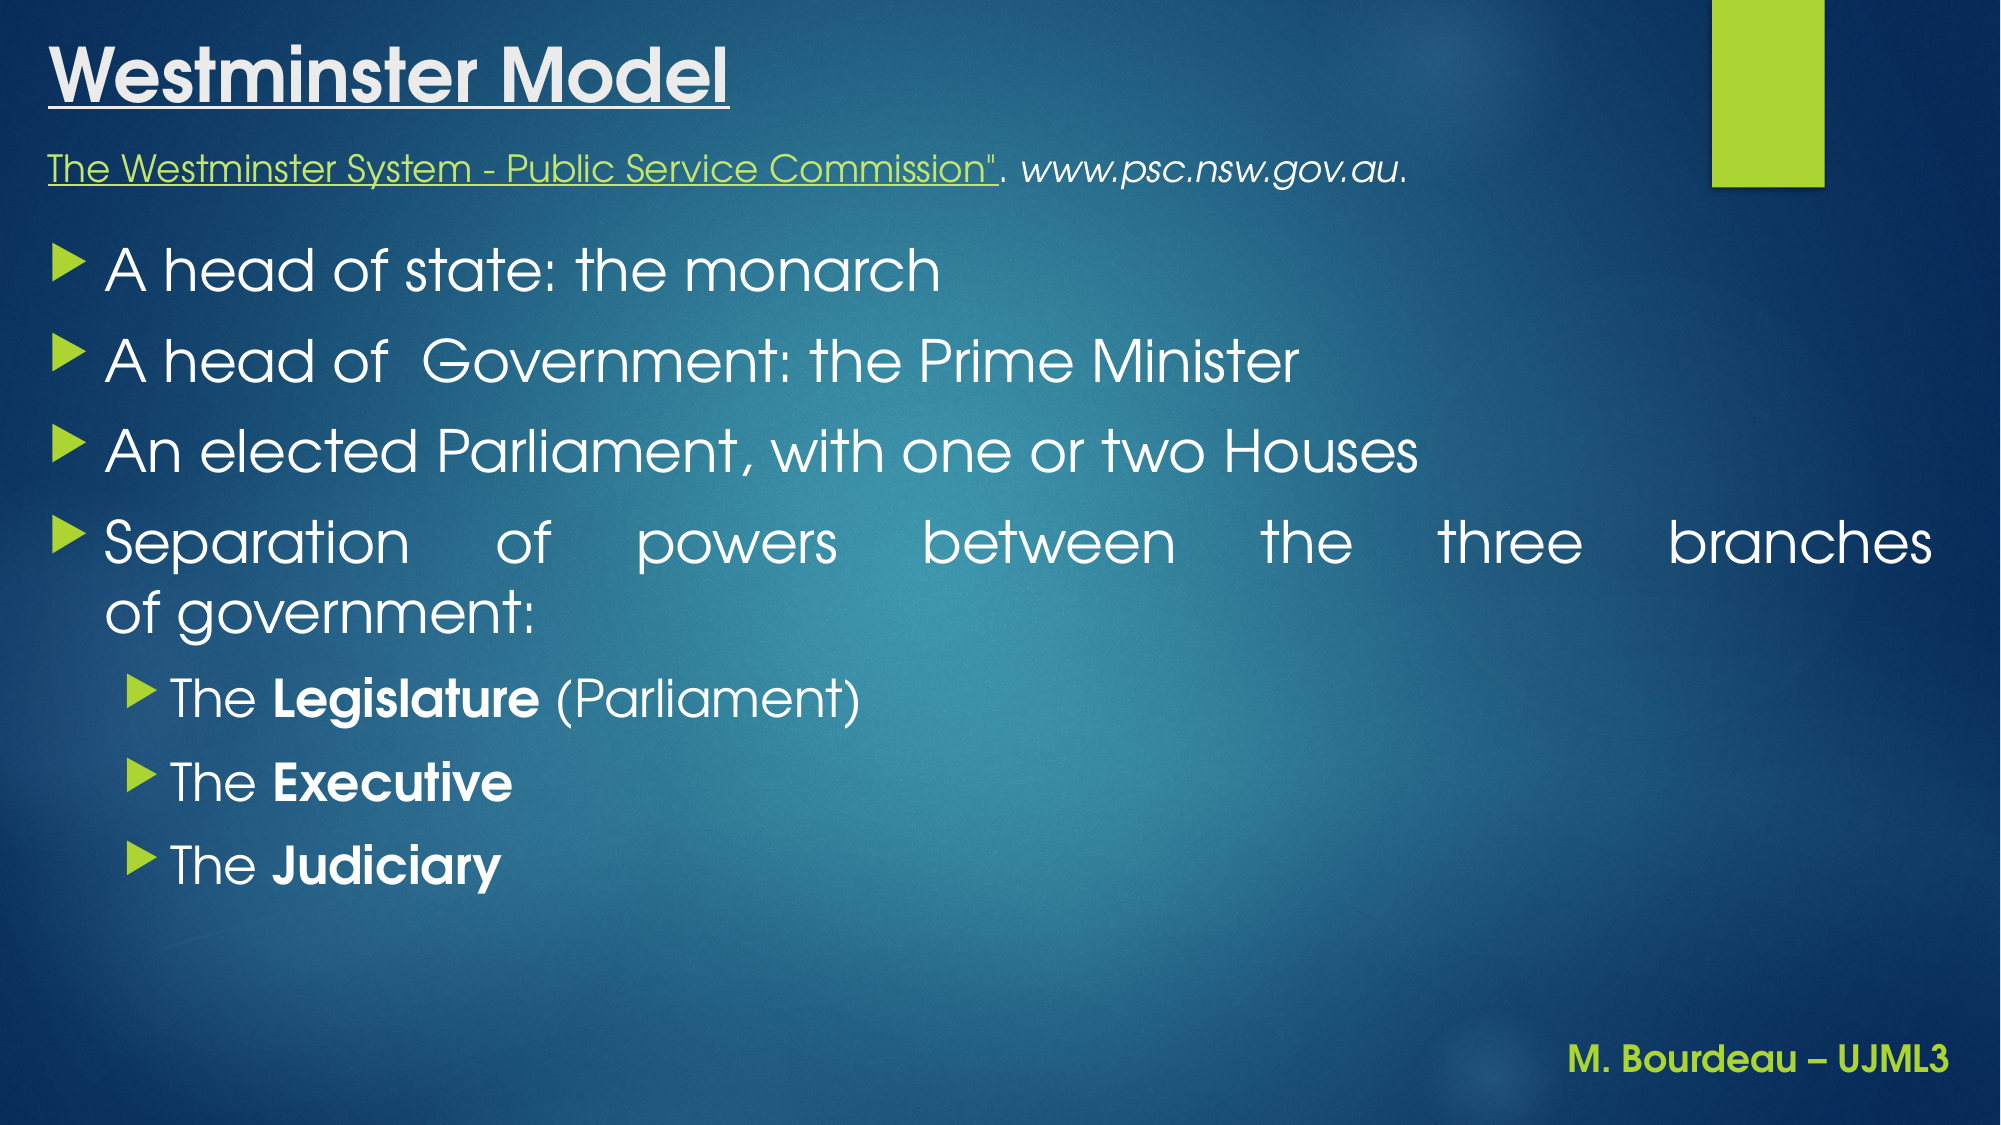

# Westminster Model
The Westminster System - Public Service Commission". www.psc.nsw.gov.au.
A head of state: the monarch
A head of  Government: the Prime Minister
An elected Parliament, with one or two Houses
Separation of powers between the three branches of government:
The Legislature (Parliament)
The Executive
The Judiciary
M. Bourdeau – UJML3